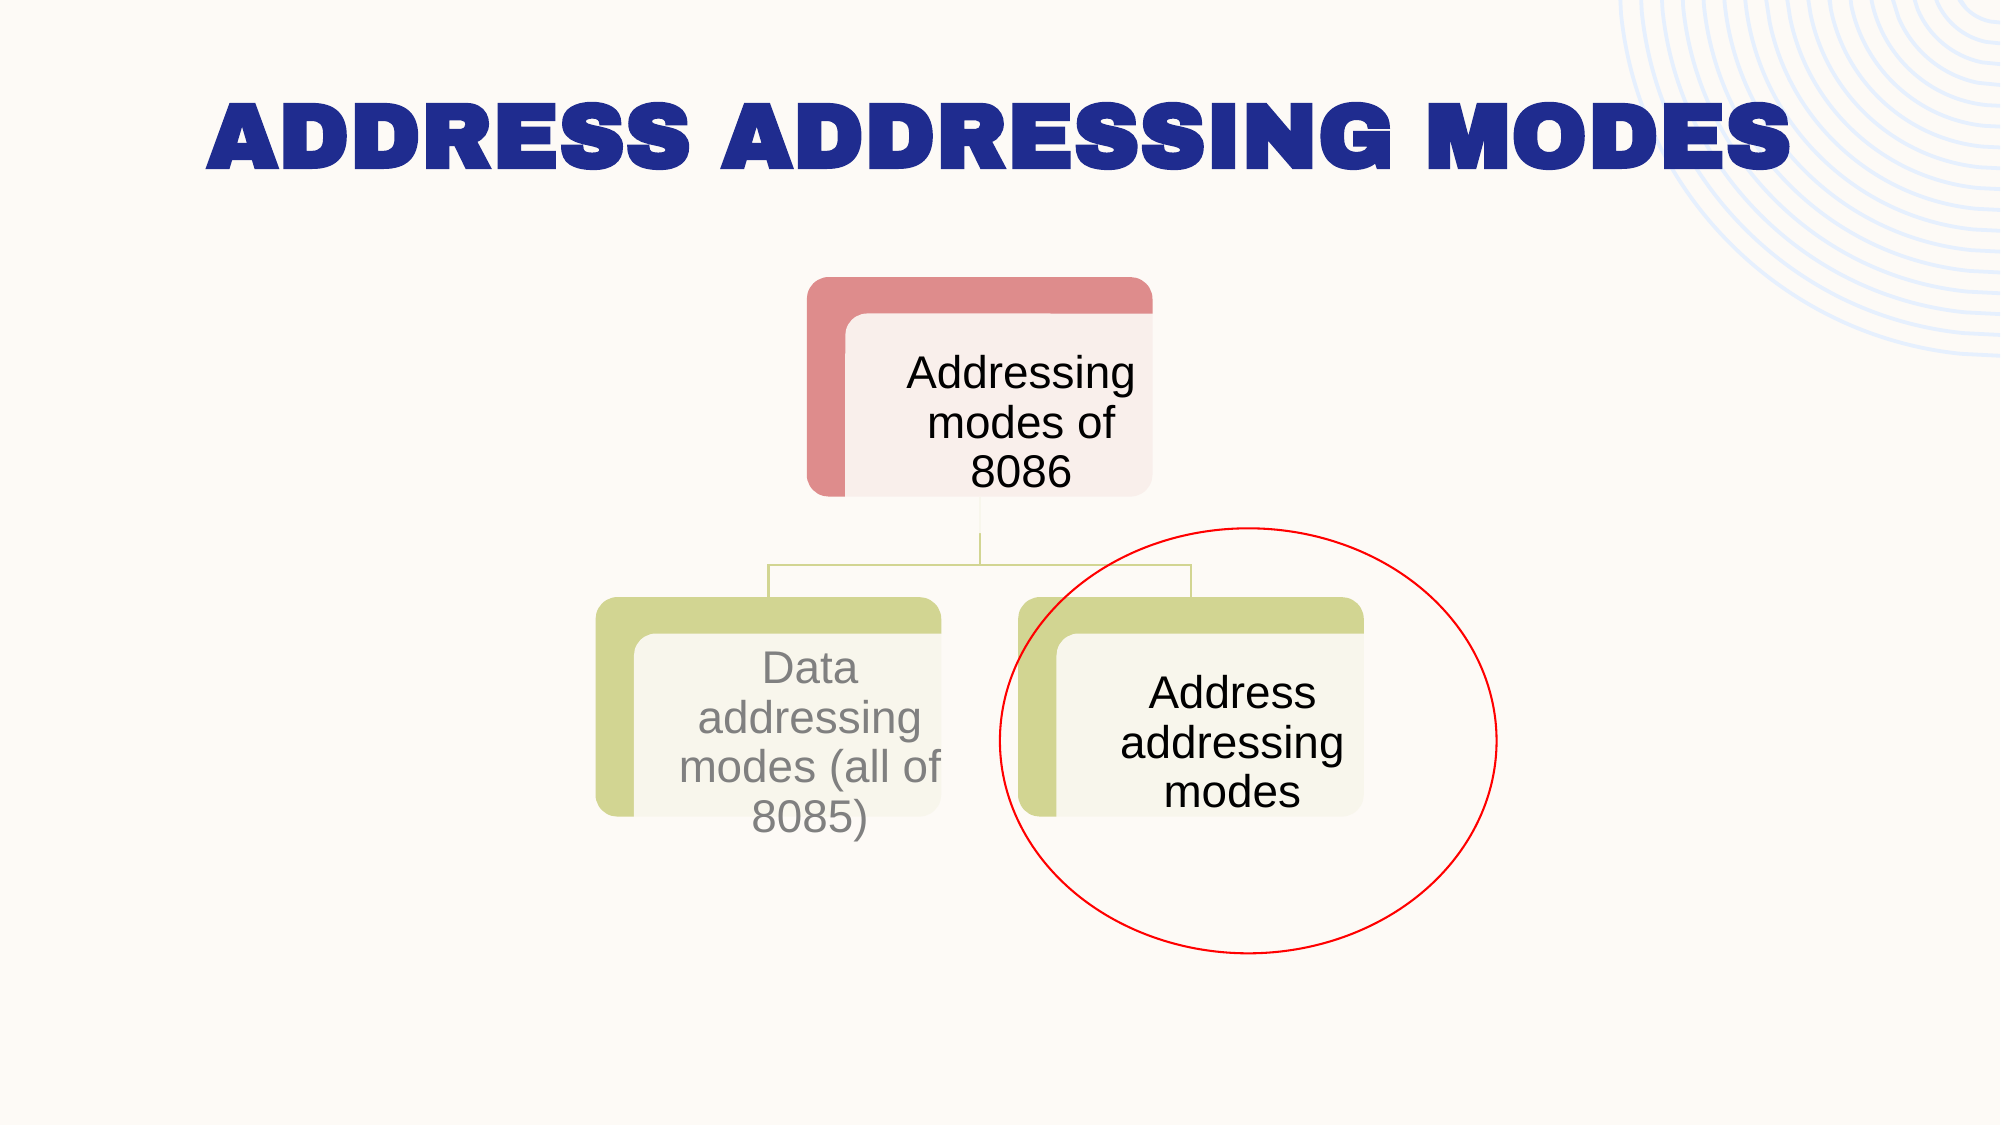

address Addressing modes
Addressing modes of 8086
Data addressing modes (all of 8085)
Address addressing modes